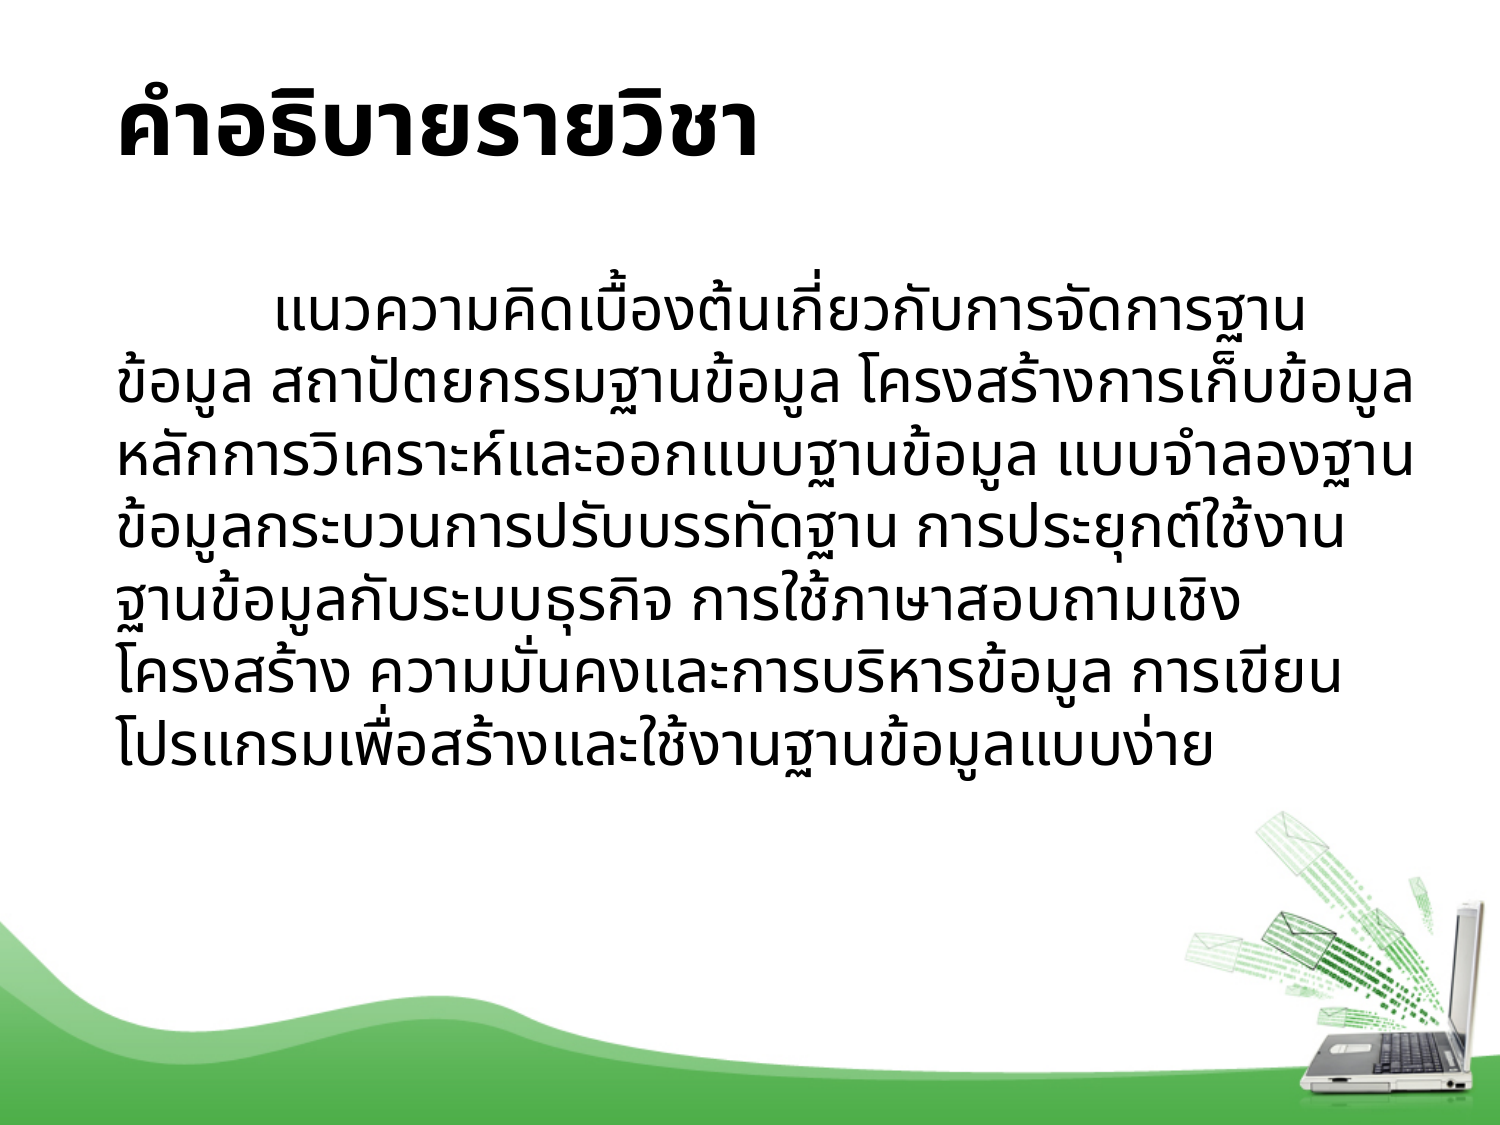

# คำอธิบายรายวิชา
          แนวความคิดเบื้องต้นเกี่ยวกับการจัดการฐานข้อมูล สถาปัตยกรรมฐานข้อมูล โครงสร้างการเก็บข้อมูล หลักการวิเคราะห์และออกแบบฐานข้อมูล แบบจำลองฐานข้อมูลกระบวนการปรับบรรทัดฐาน การประยุกต์ใช้งานฐานข้อมูลกับระบบธุรกิจ การใช้ภาษาสอบถามเชิงโครงสร้าง ความมั่นคงและการบริหารข้อมูล การเขียนโปรแกรมเพื่อสร้างและใช้งานฐานข้อมูลแบบง่าย